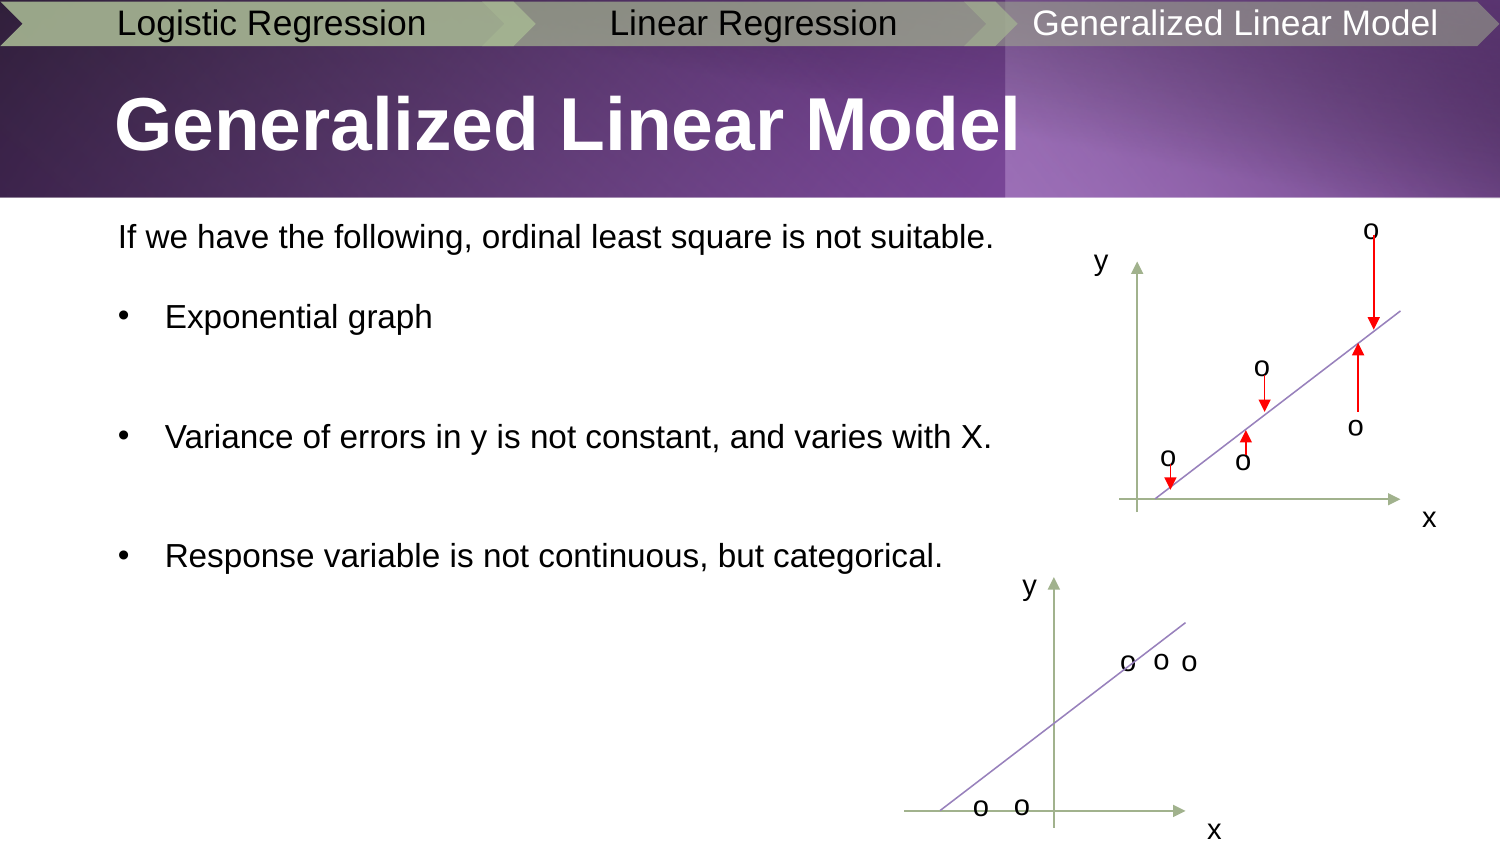

Logistic Regression
Linear Regression
Generalized Linear Model
# Generalized Linear Model
o
y
o
o
o
o
x
If we have the following, ordinal least square is not suitable.

Exponential graph

Variance of errors in y is not constant, and varies with X.

Response variable is not continuous, but categorical.
y
o
o
o
o
o
x